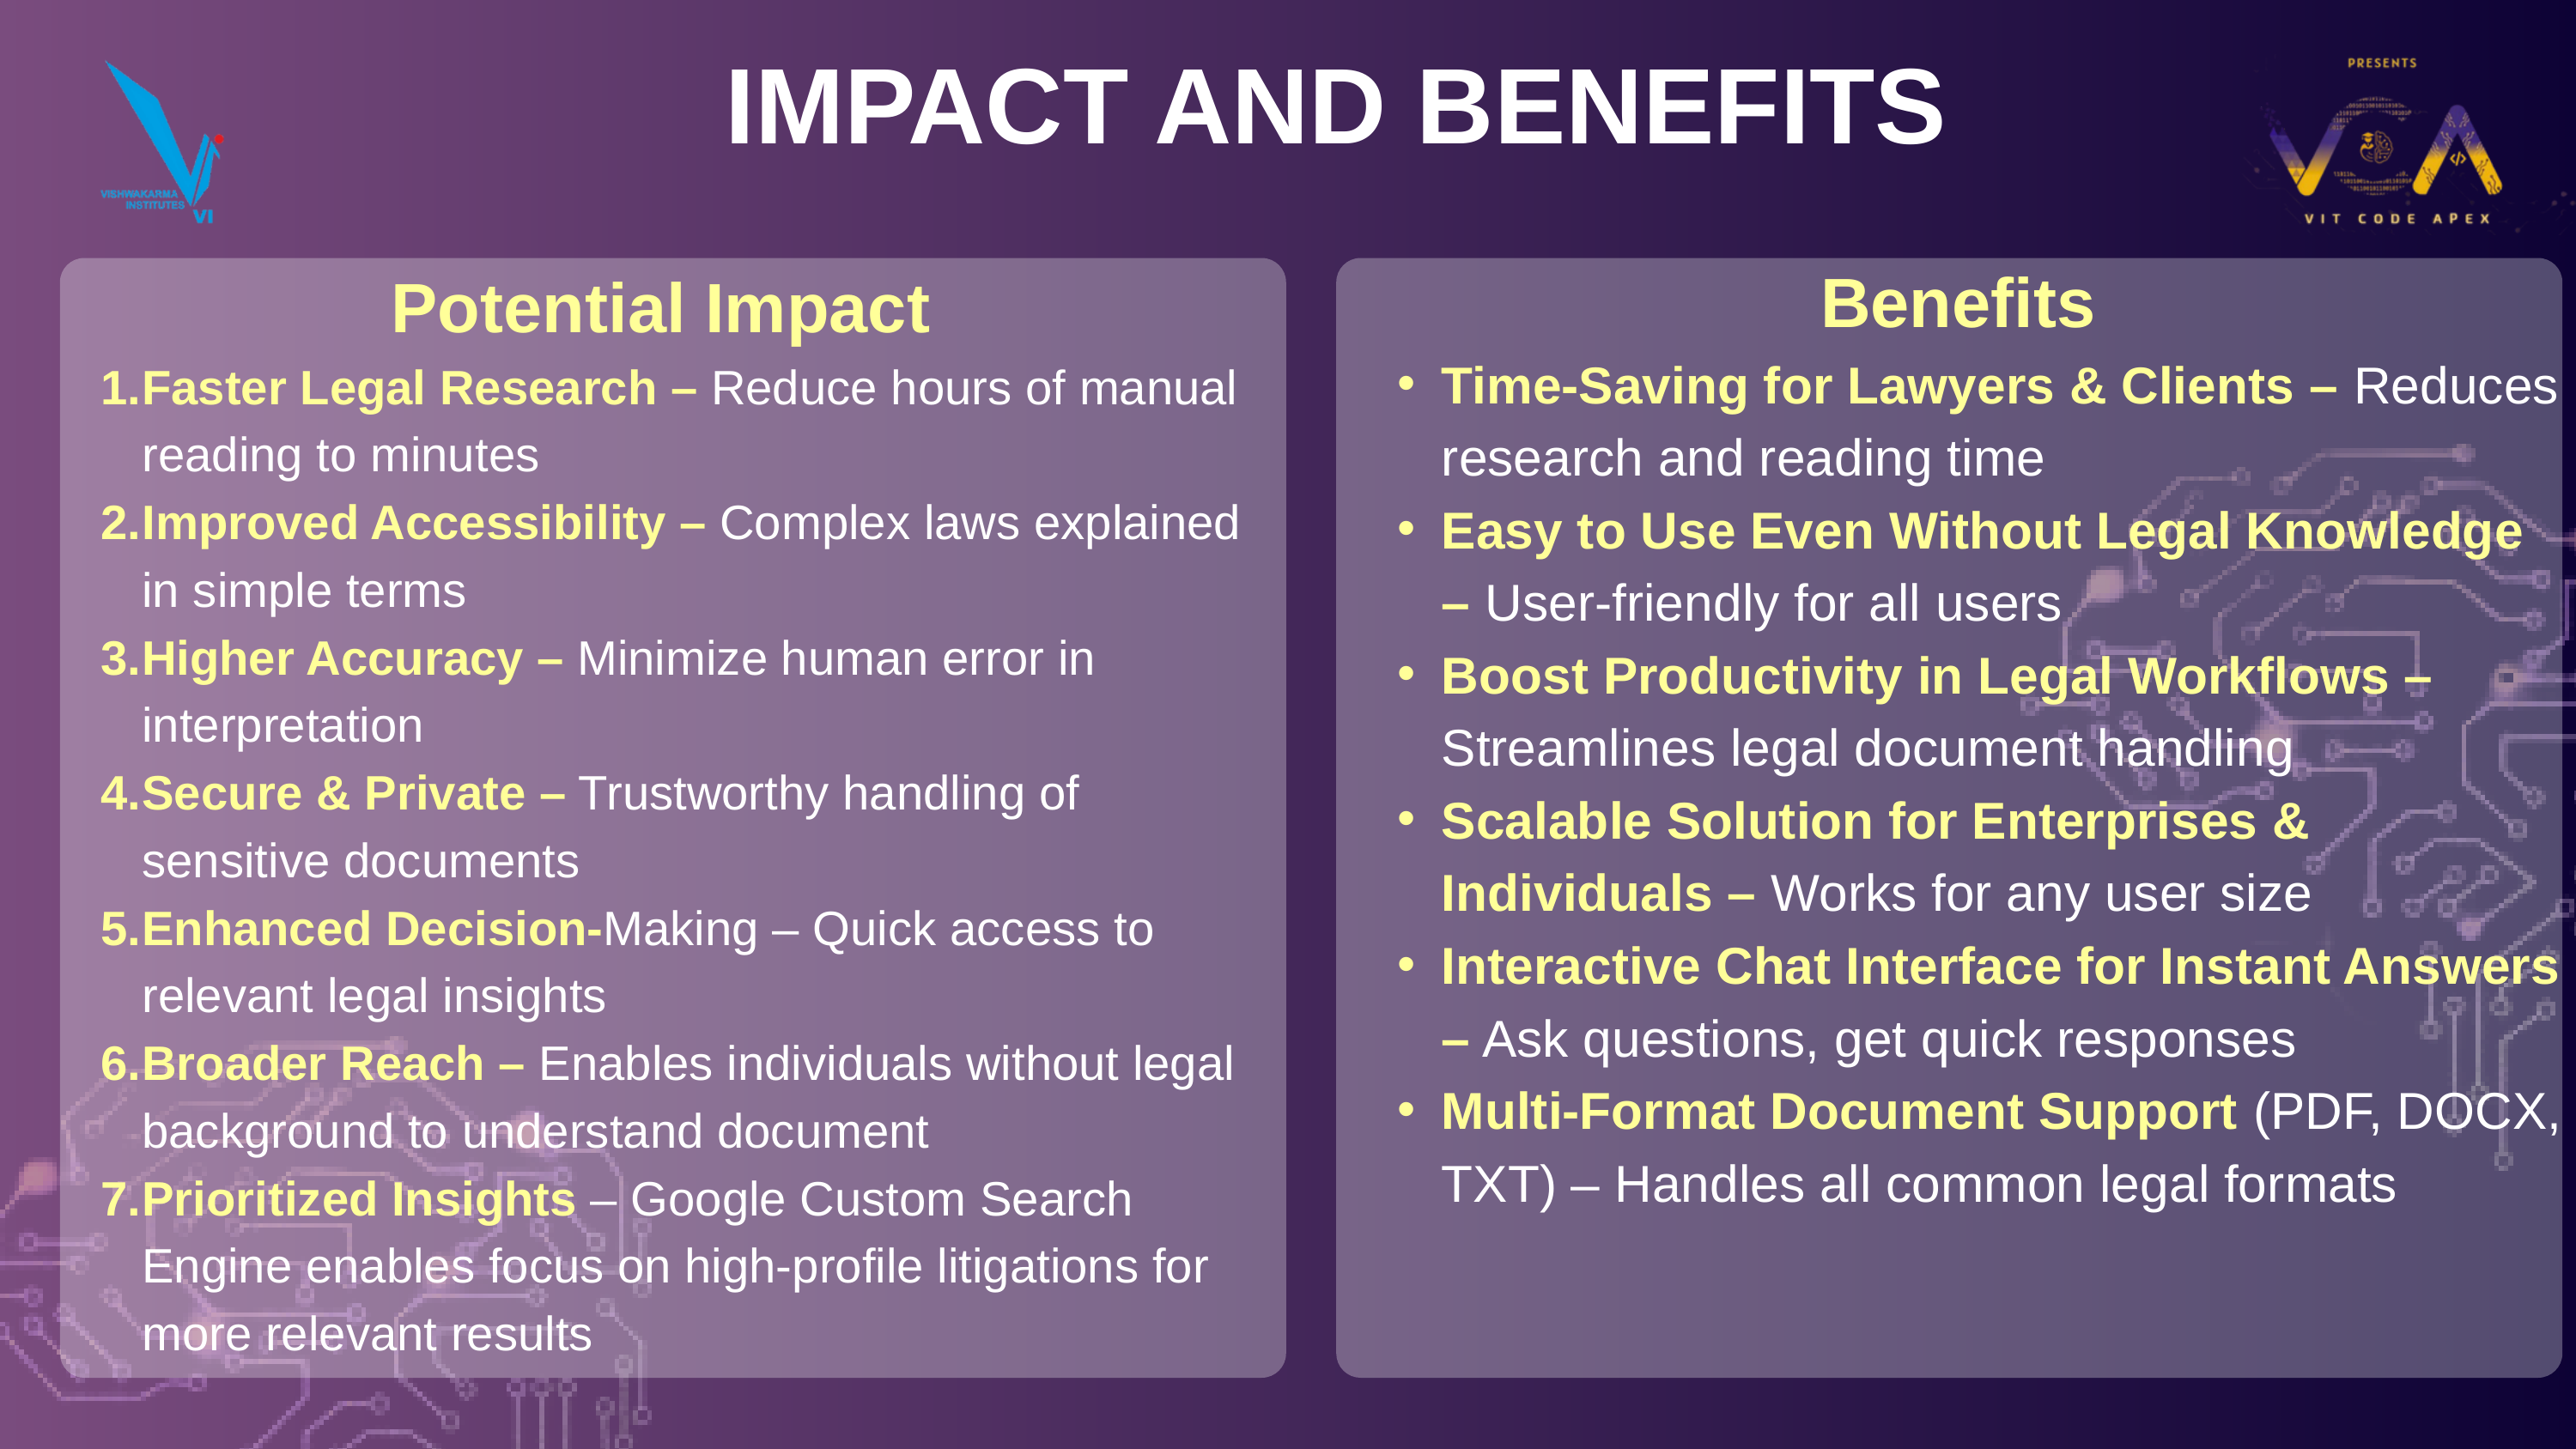

IMPACT AND BENEFITS

Benefits
Time-Saving for Lawyers & Clients – Reduces research and reading time
Easy to Use Even Without Legal Knowledge – User-friendly for all users
Boost Productivity in Legal Workflows – Streamlines legal document handling
Scalable Solution for Enterprises & Individuals – Works for any user size
Interactive Chat Interface for Instant Answers – Ask questions, get quick responses
Multi-Format Document Support (PDF, DOCX, TXT) – Handles all common legal formats
Potential Impact
Faster Legal Research – Reduce hours of manual reading to minutes
Improved Accessibility – Complex laws explained in simple terms
Higher Accuracy – Minimize human error in interpretation
Secure & Private – Trustworthy handling of sensitive documents
Enhanced Decision-Making – Quick access to relevant legal insights
Broader Reach – Enables individuals without legal background to understand document
Prioritized Insights – Google Custom Search Engine enables focus on high-profile litigations for more relevant results